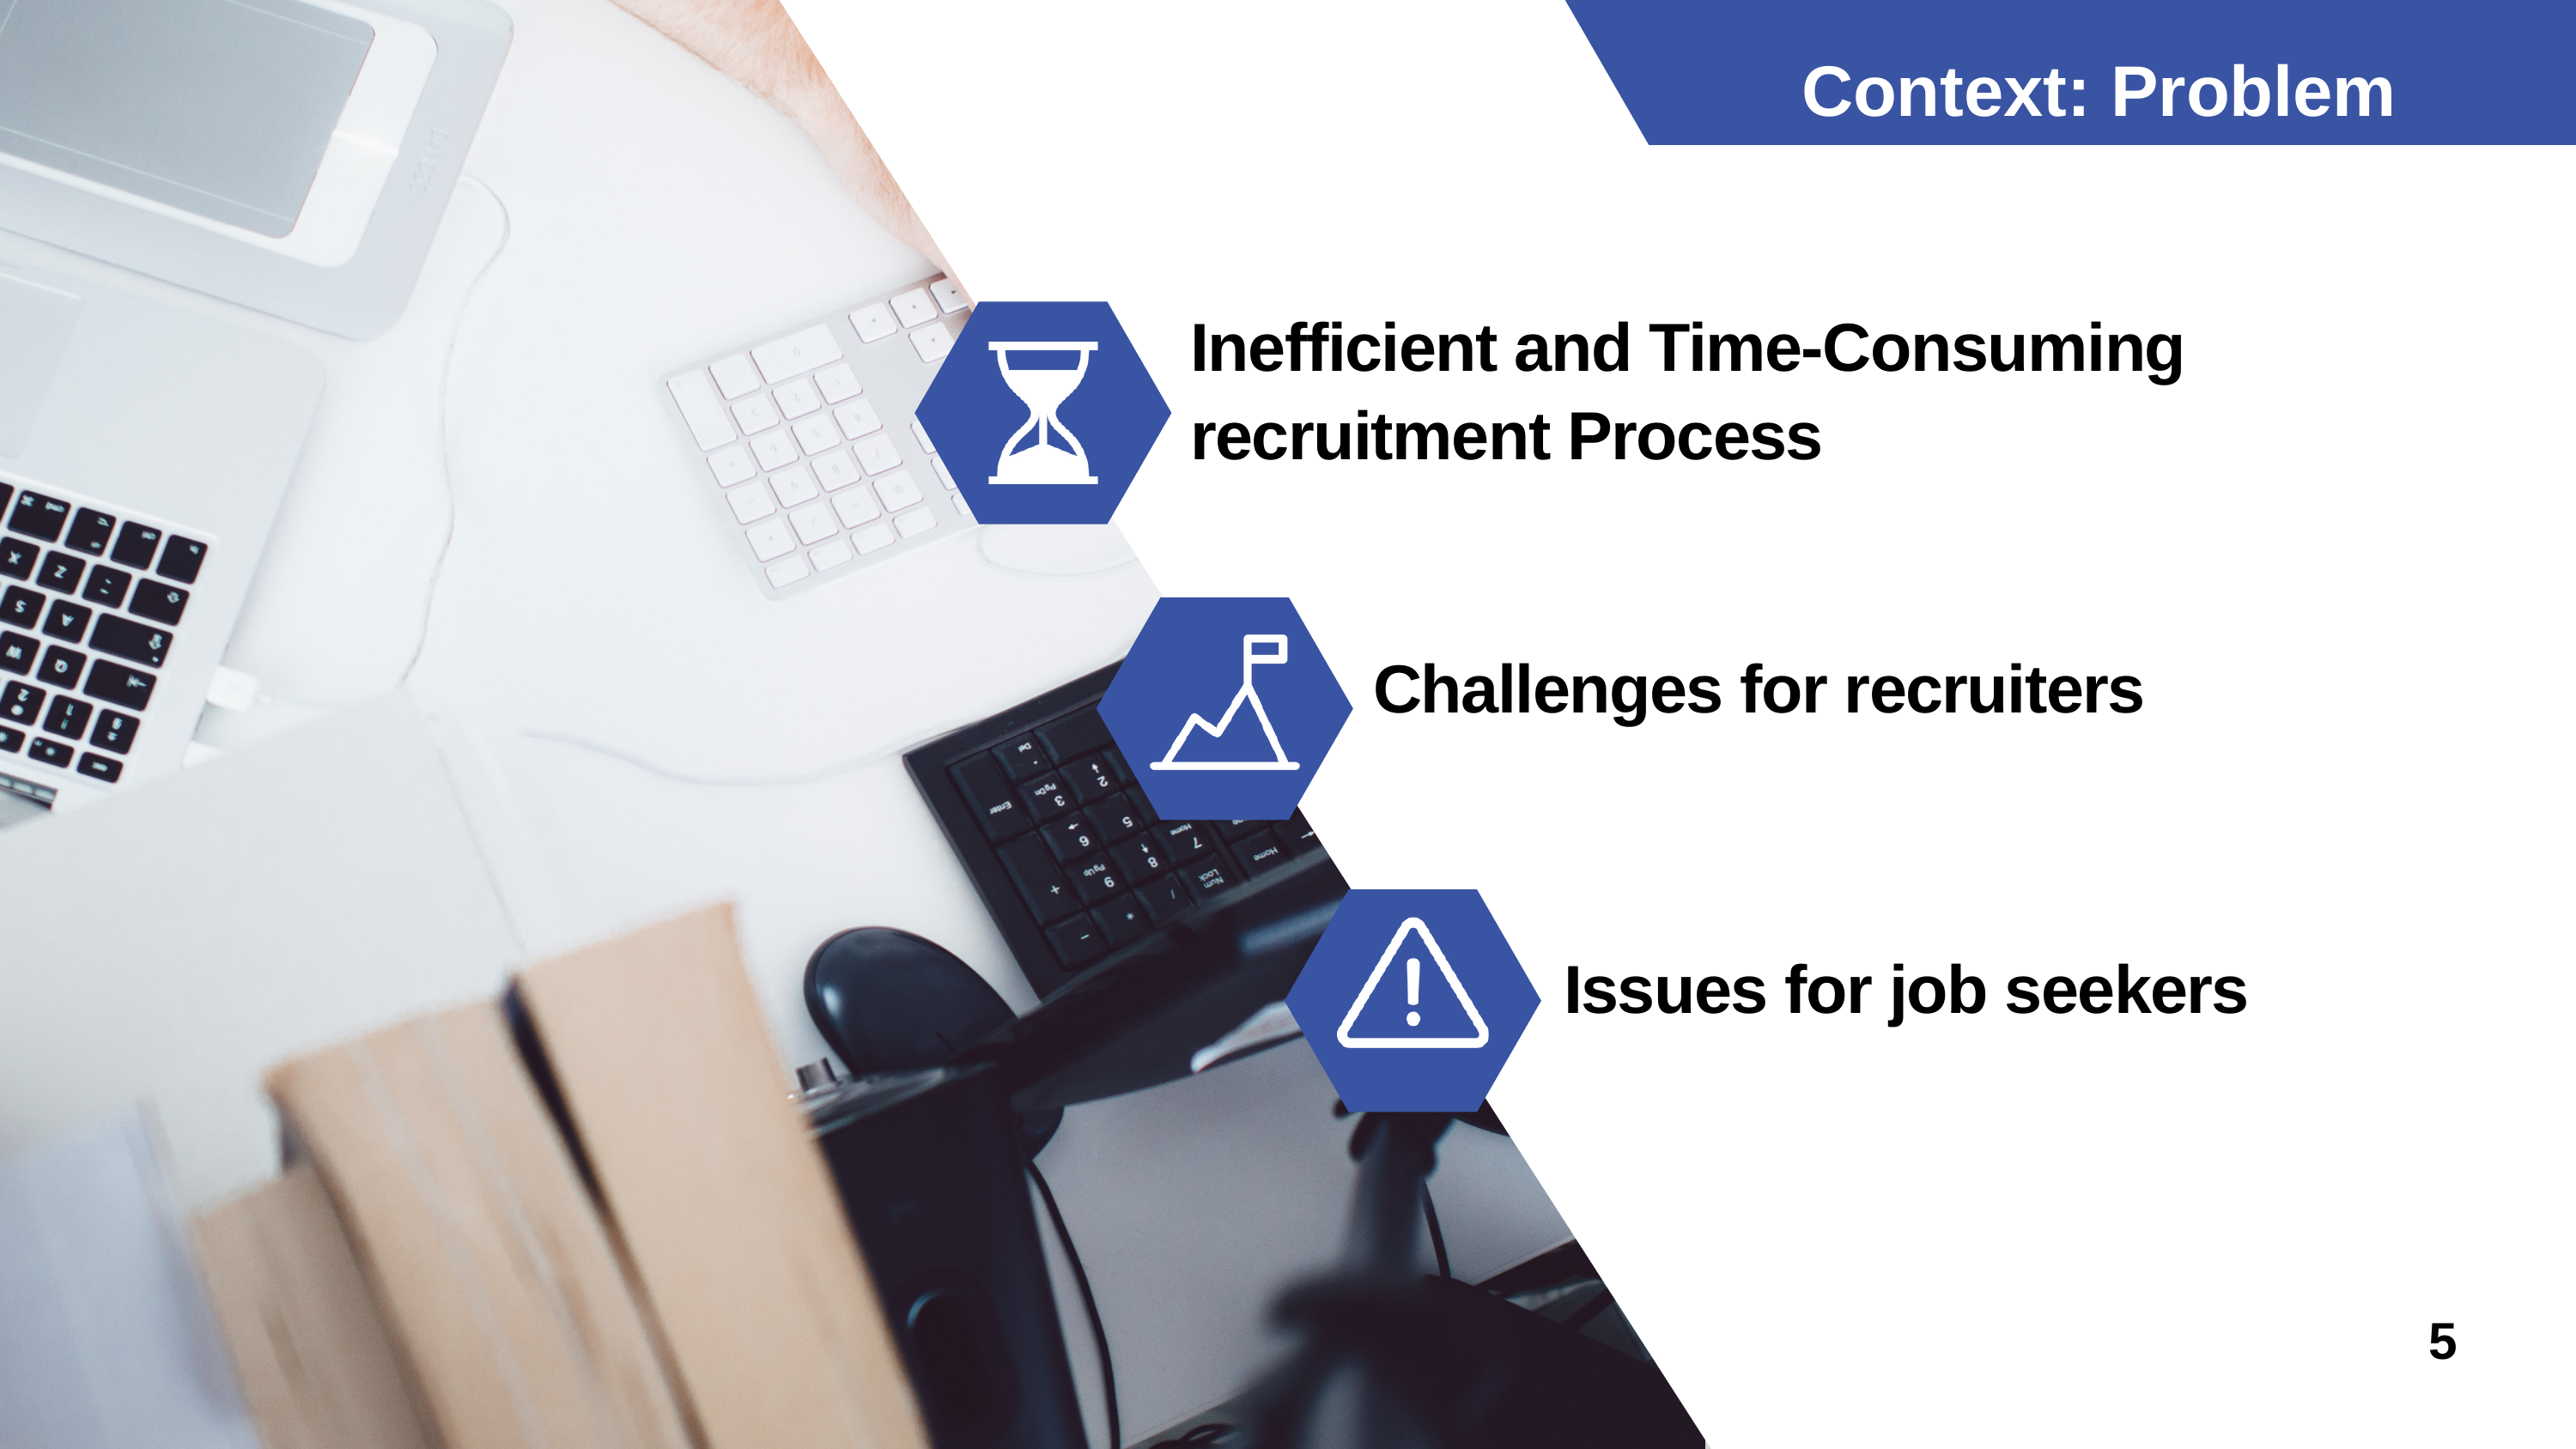

Context: Problem
Inefficient and Time-Consuming recruitment Process

Challenges for recruiters

Issues for job seekers

5